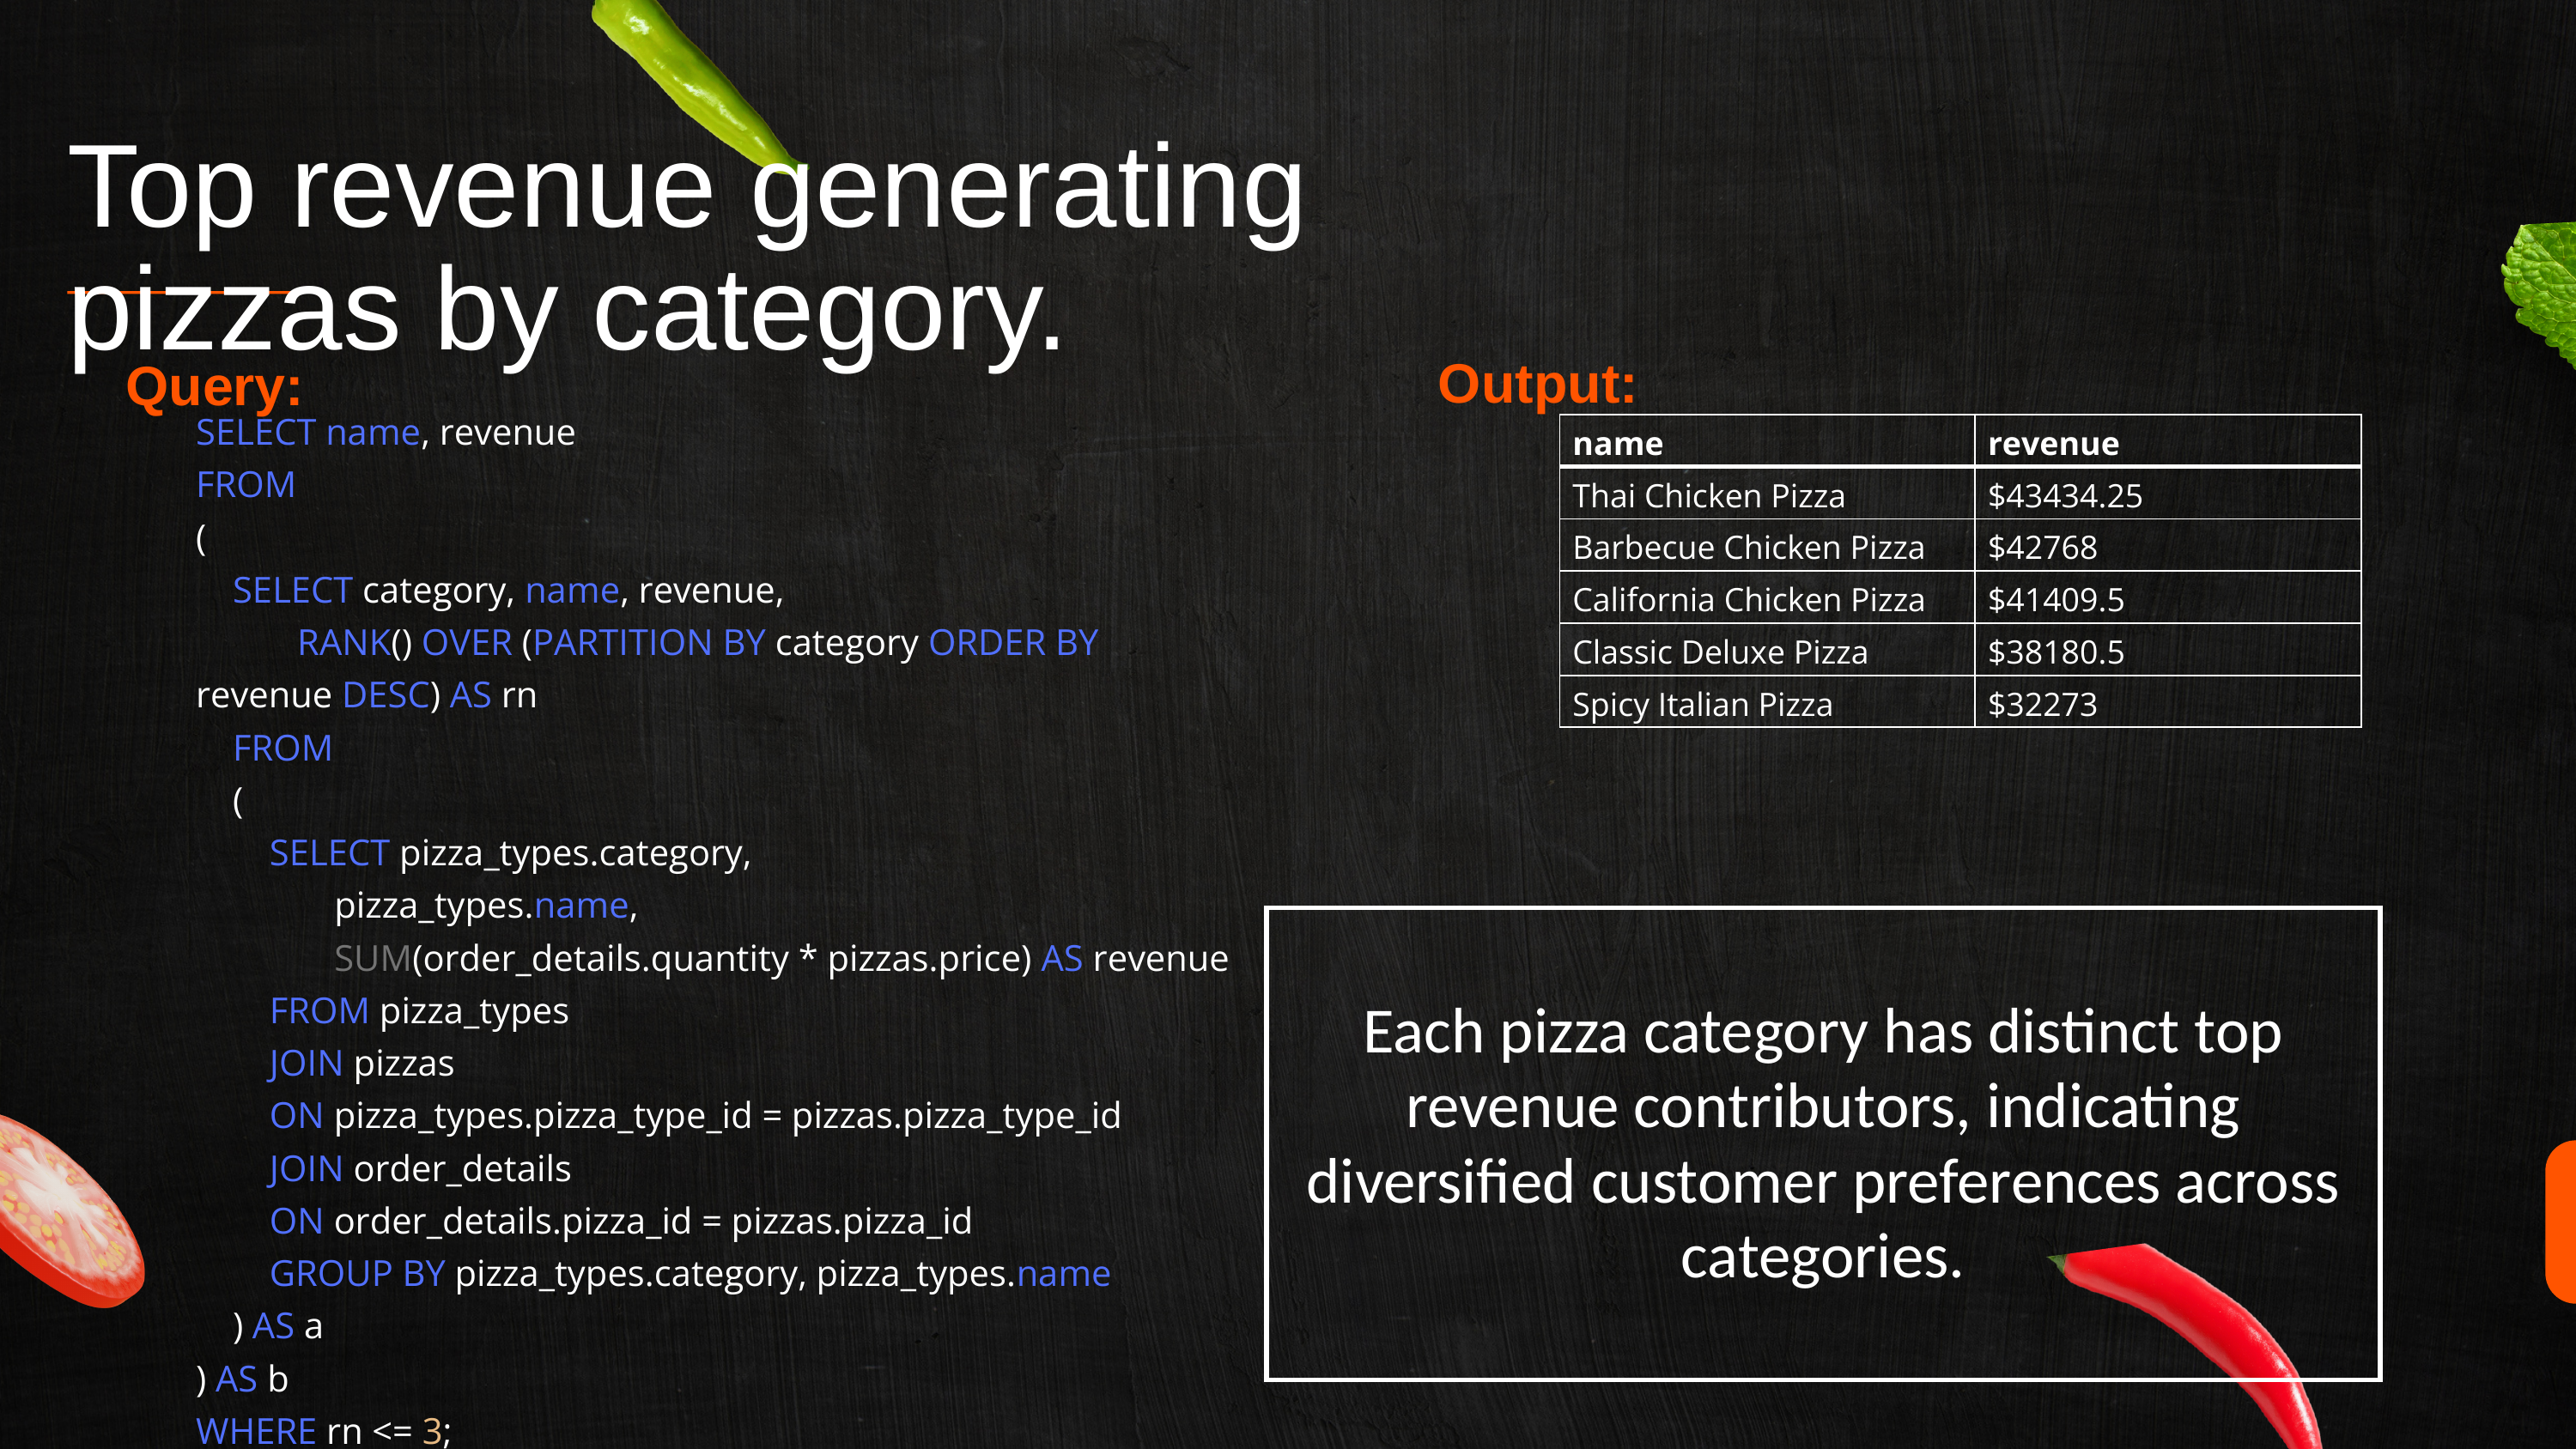

Top revenue generating pizzas by category.

Output:
Query:
SELECT name, revenue
FROM
(
    SELECT category, name, revenue,
           RANK() OVER (PARTITION BY category ORDER BY revenue DESC) AS rn
    FROM
    (
        SELECT pizza_types.category,
               pizza_types.name,
               SUM(order_details.quantity * pizzas.price) AS revenue
        FROM pizza_types
        JOIN pizzas
        ON pizza_types.pizza_type_id = pizzas.pizza_type_id
        JOIN order_details
        ON order_details.pizza_id = pizzas.pizza_id
        GROUP BY pizza_types.category, pizza_types.name
    ) AS a
) AS b
WHERE rn <= 3;
| name | revenue |
| --- | --- |
| Thai Chicken Pizza | $43434.25 |
| Barbecue Chicken Pizza | $42768 |
| California Chicken Pizza | $41409.5 |
| Classic Deluxe Pizza | $38180.5 |
| Spicy Italian Pizza | $32273 |
| Each pizza category has distinct top revenue contributors, indicating diversified customer preferences across categories. |
| --- |